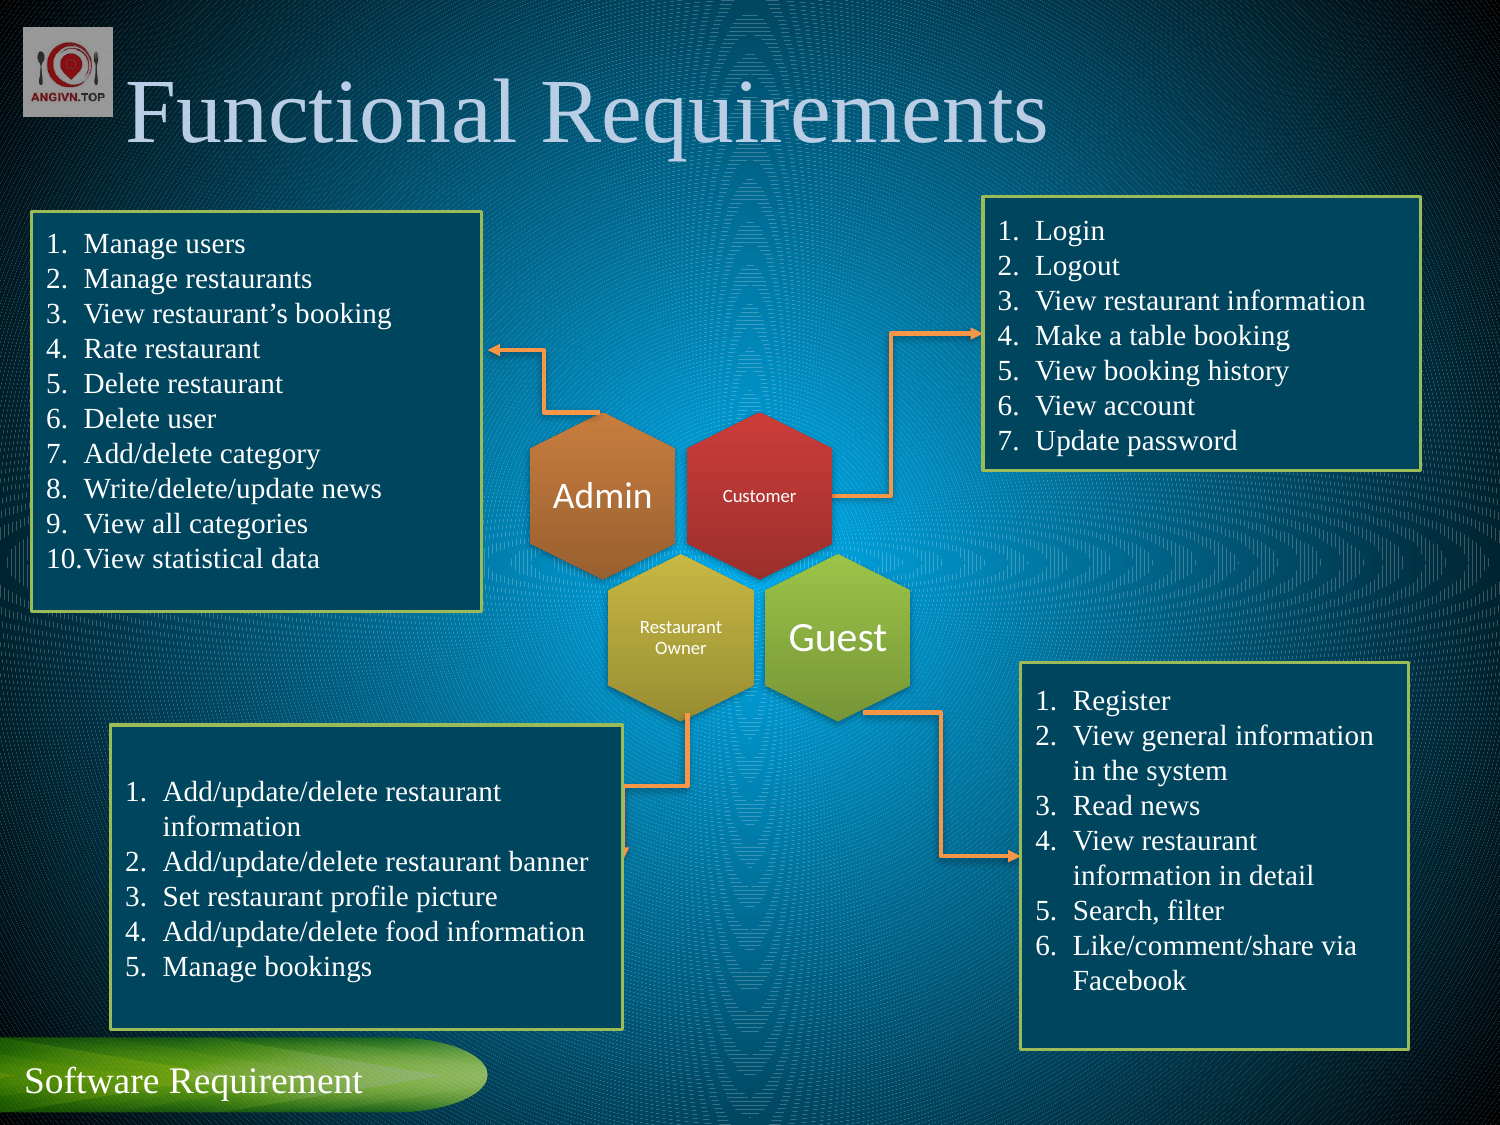

# Functional Requirements
Login
Logout
View restaurant information
Make a table booking
View booking history
View account
Update password
Manage users
Manage restaurants
View restaurant’s booking
Rate restaurant
Delete restaurant
Delete user
Add/delete category
Write/delete/update news
View all categories
View statistical data

Customer
Admin
Restaurant Owner
Guest
Register
View general information in the system
Read news
View restaurant information in detail
Search, filter
Like/comment/share via Facebook

Add/update/delete restaurant information
Add/update/delete restaurant banner
Set restaurant profile picture
Add/update/delete food information
Manage bookings
Software Requirement